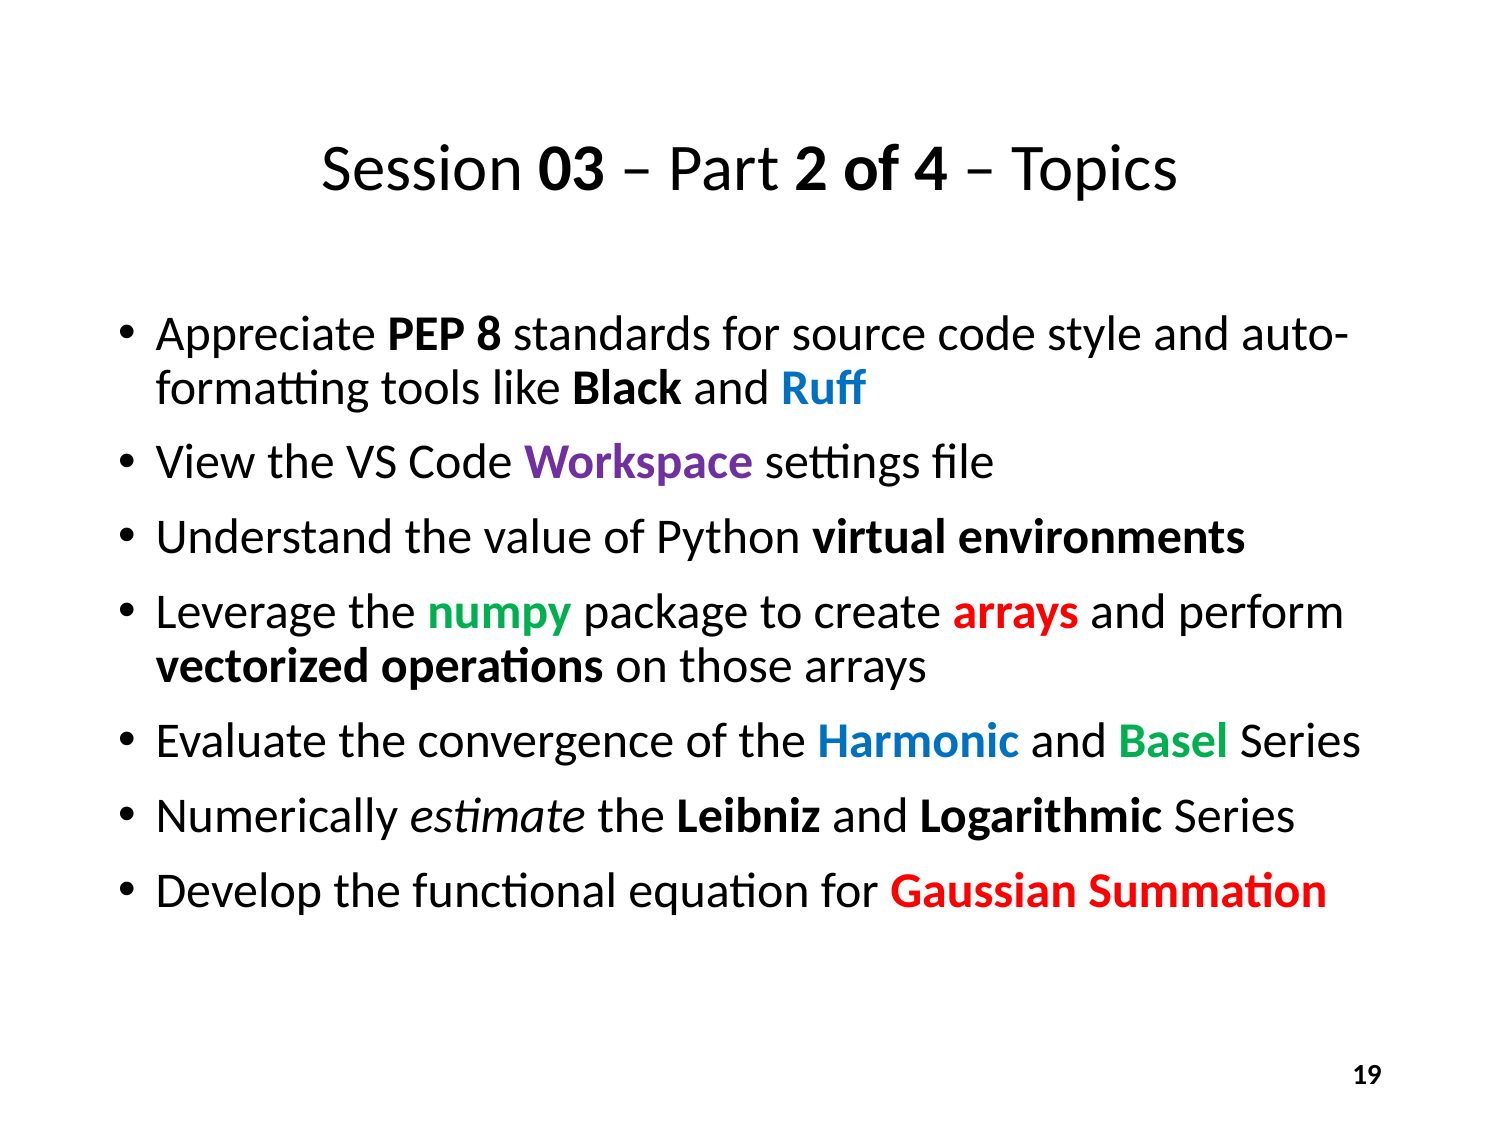

# Session 03 – Part 2 of 4 – Topics
Appreciate PEP 8 standards for source code style and auto-formatting tools like Black and Ruff
View the VS Code Workspace settings file
Understand the value of Python virtual environments
Leverage the numpy package to create arrays and perform vectorized operations on those arrays
Evaluate the convergence of the Harmonic and Basel Series
Numerically estimate the Leibniz and Logarithmic Series
Develop the functional equation for Gaussian Summation

19